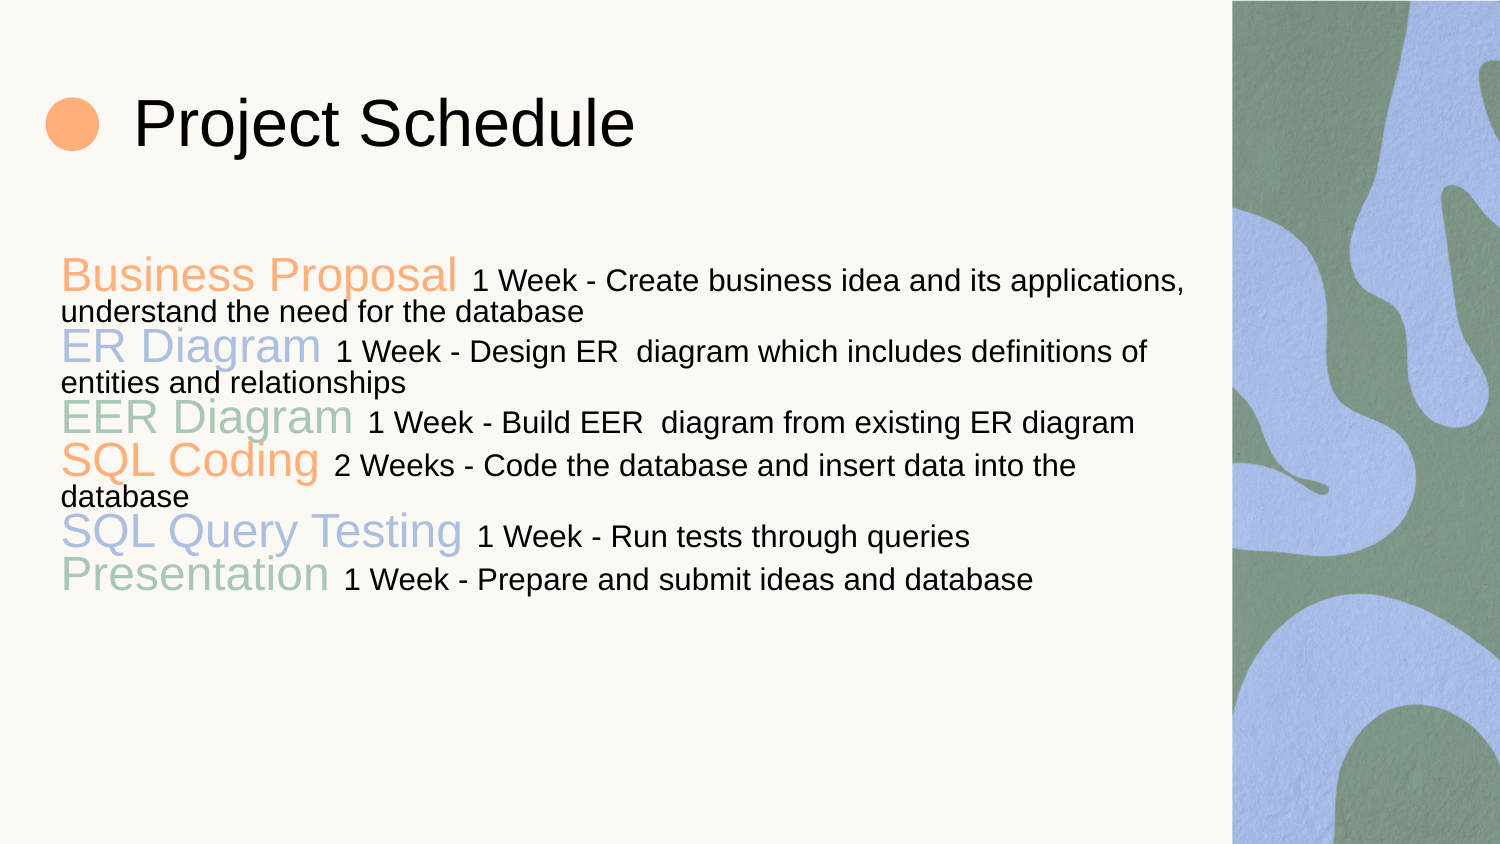

# Project Schedule
Business Proposal 1 Week - Create business idea and its applications, understand the need for the database
ER Diagram 1 Week - Design ER  diagram which includes definitions of entities and relationships
EER Diagram 1 Week - Build EER  diagram from existing ER diagram
SQL Coding 2 Weeks - Code the database and insert data into the database
SQL Query Testing 1 Week - Run tests through queries
Presentation 1 Week - Prepare and submit ideas and database